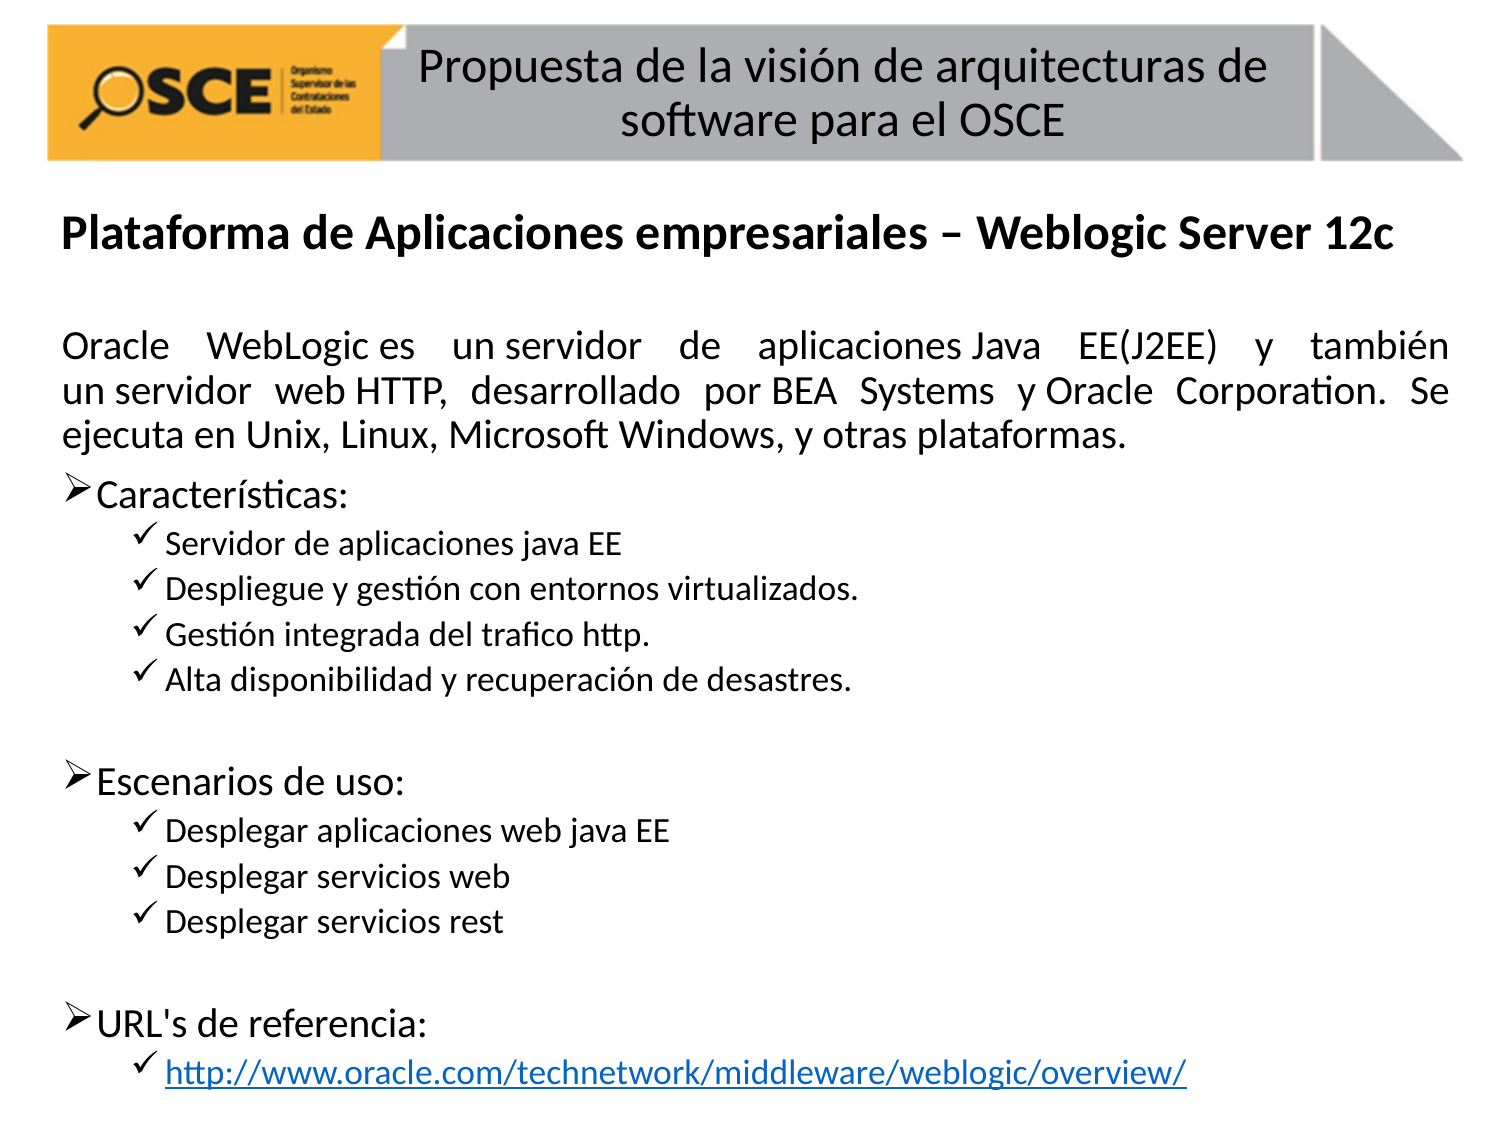

# Propuesta de la visión de arquitecturas de software para el OSCE
Plataforma de Aplicaciones empresariales – Weblogic Server 12c
Oracle WebLogic es un servidor de aplicaciones Java EE(J2EE) y también un servidor web HTTP, desarrollado por BEA Systems y Oracle Corporation. Se ejecuta en Unix, Linux, Microsoft Windows, y otras plataformas.
Características:
Servidor de aplicaciones java EE
Despliegue y gestión con entornos virtualizados.
Gestión integrada del trafico http.
Alta disponibilidad y recuperación de desastres.

Escenarios de uso:
Desplegar aplicaciones web java EE
Desplegar servicios web
Desplegar servicios rest

URL's de referencia:
http://www.oracle.com/technetwork/middleware/weblogic/overview/